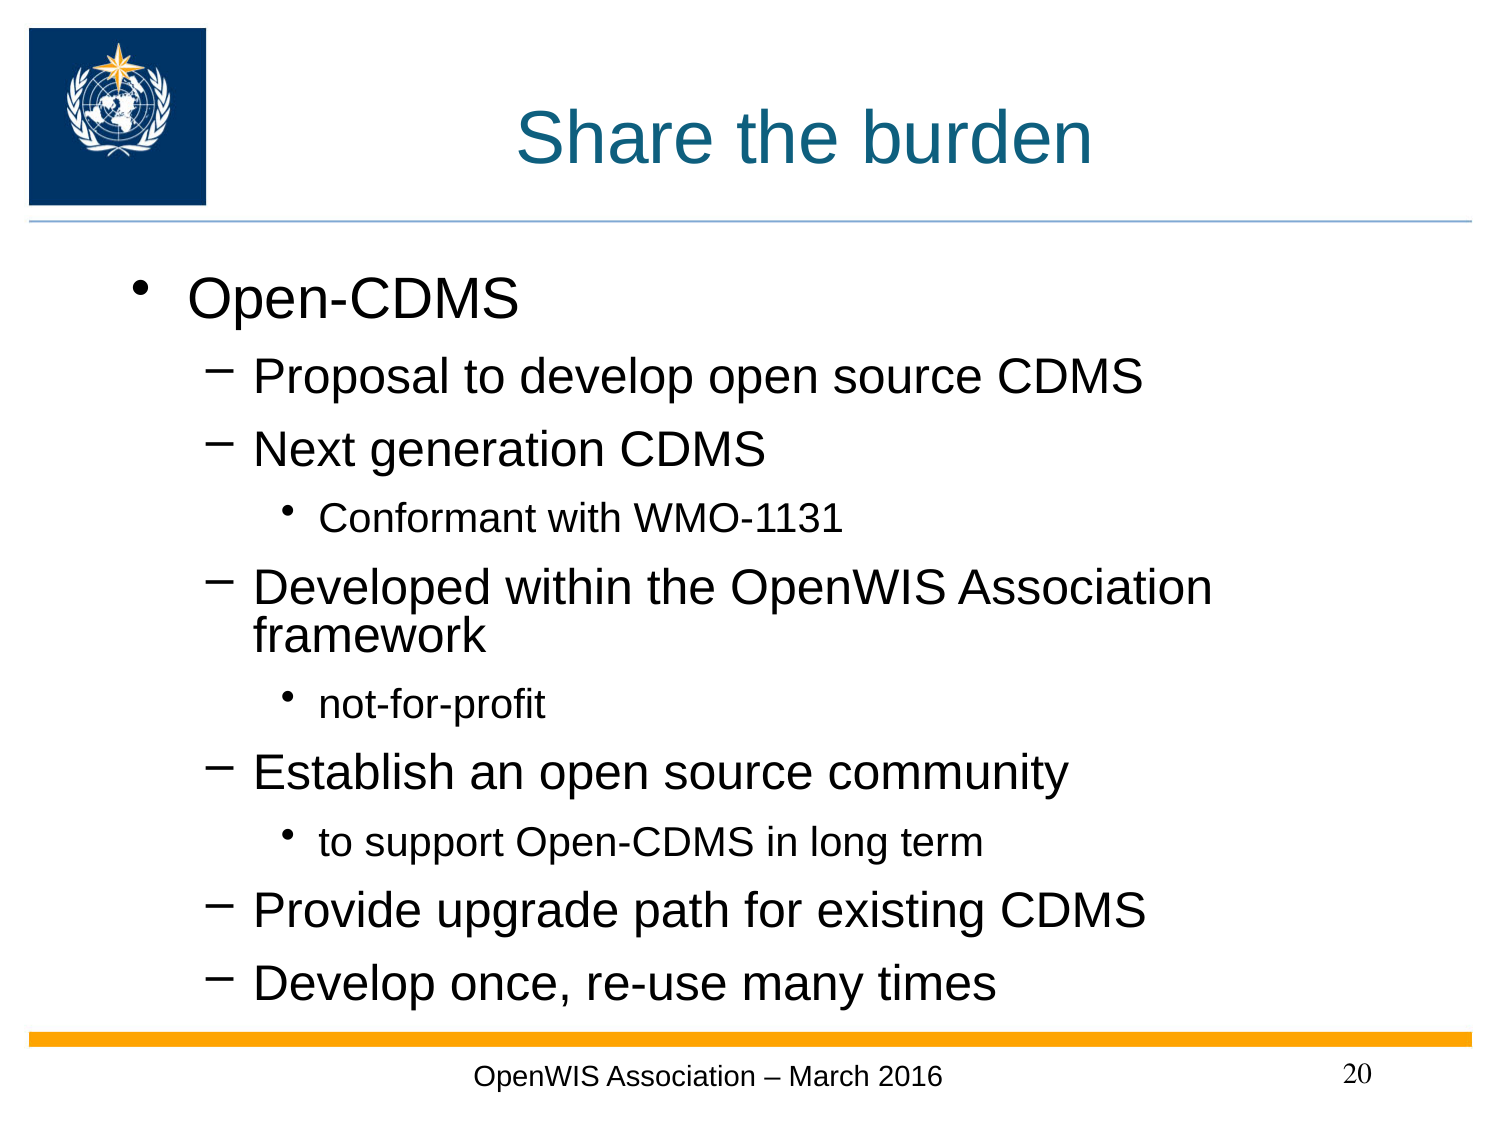

# Share the burden
Open-CDMS
Proposal to develop open source CDMS
Next generation CDMS
Conformant with WMO-1131
Developed within the OpenWIS Association framework
not-for-profit
Establish an open source community
to support Open-CDMS in long term
Provide upgrade path for existing CDMS
Develop once, re-use many times

20
OpenWIS Association – March 2016